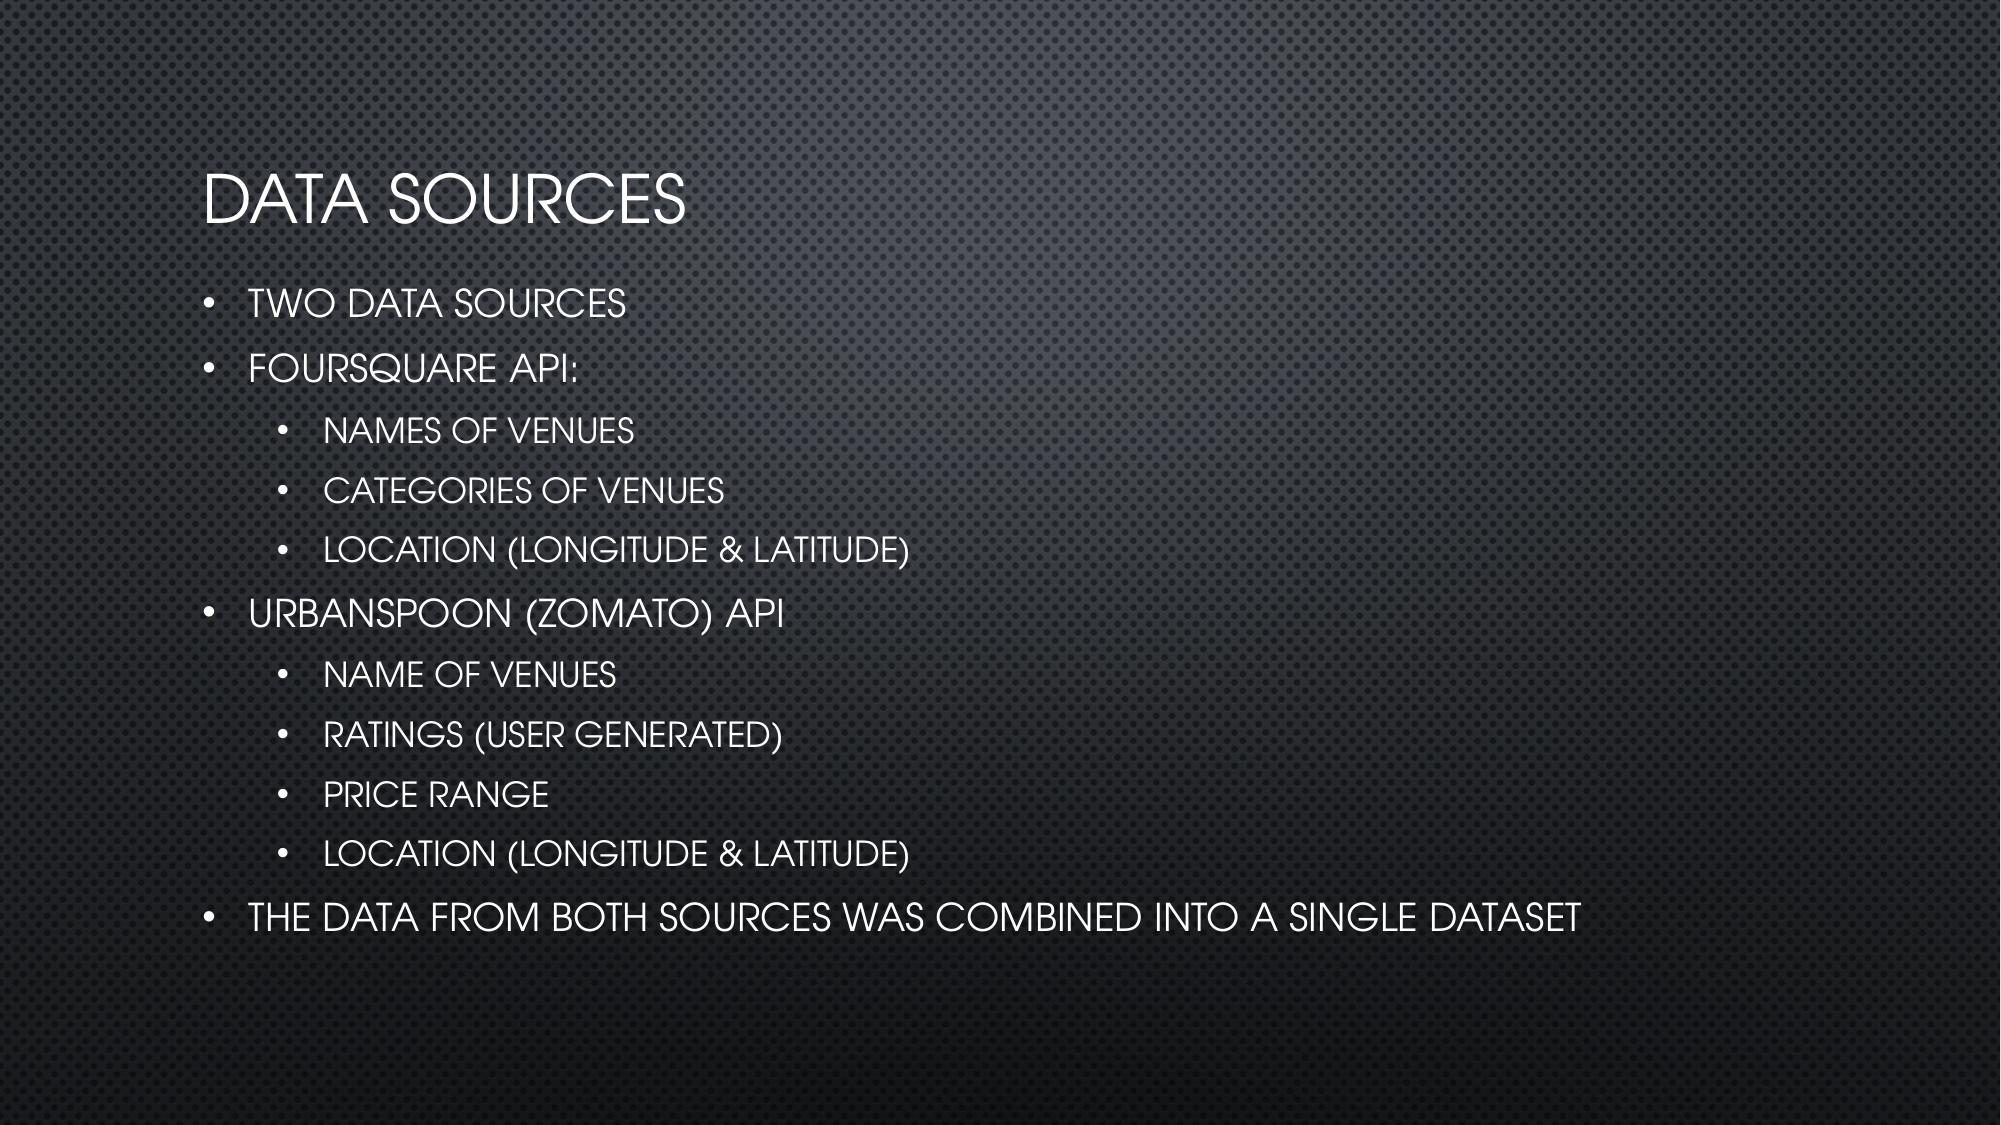

# Data sources
Two data sources
Foursquare API:
Names of venues
Categories of Venues
Location (Longitude & Latitude)
Urbanspoon (Zomato) API
Name of venues
Ratings (user generated)
Price range
Location (longitude & Latitude)
The data from both sources was combined into a single dataset